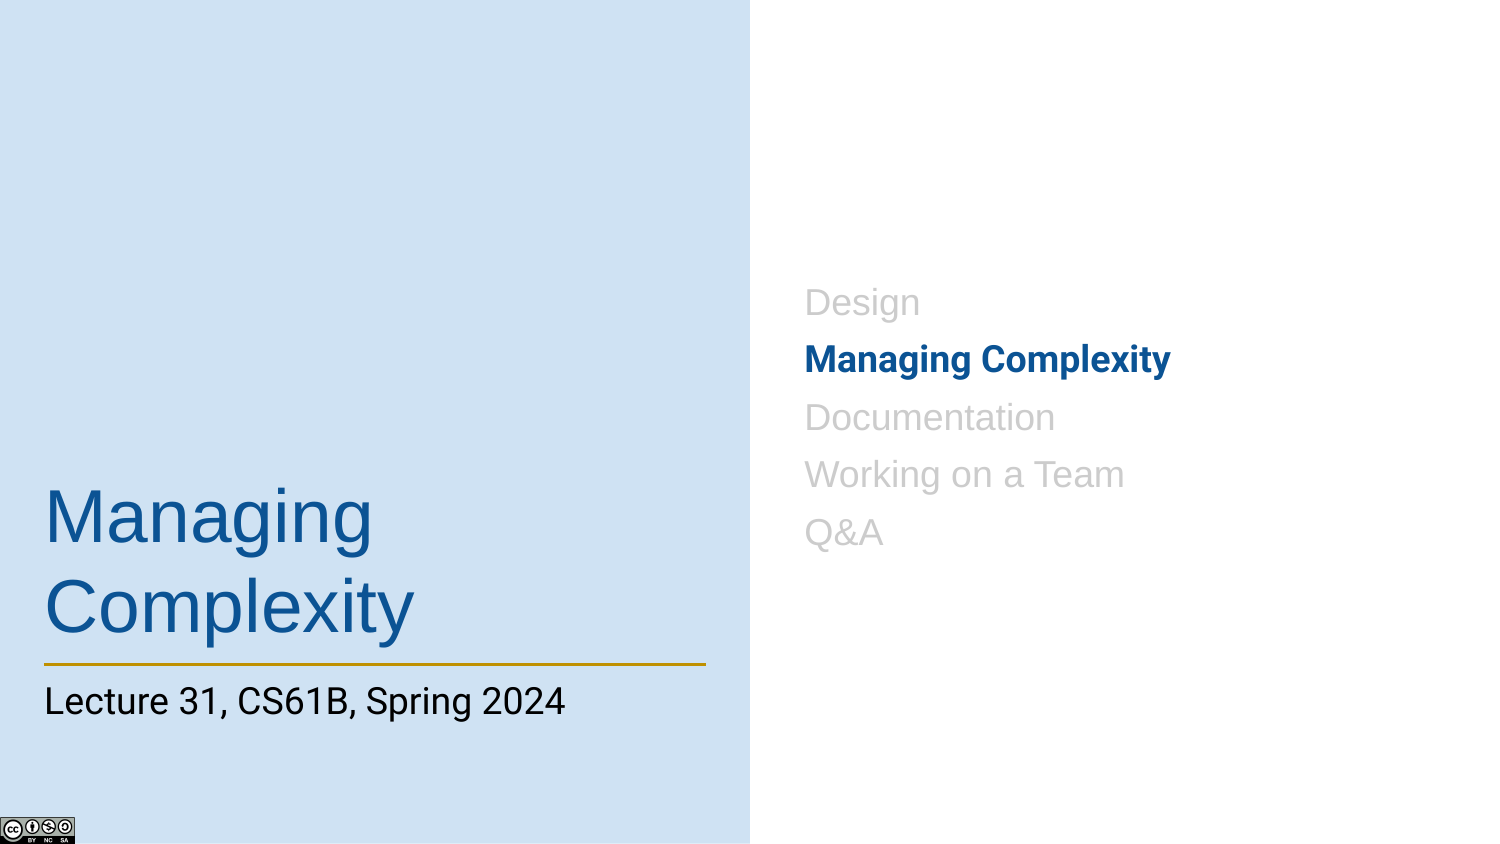

Design
Managing Complexity
Documentation
Working on a Team
Q&A
# Managing Complexity
Lecture 31, CS61B, Spring 2024